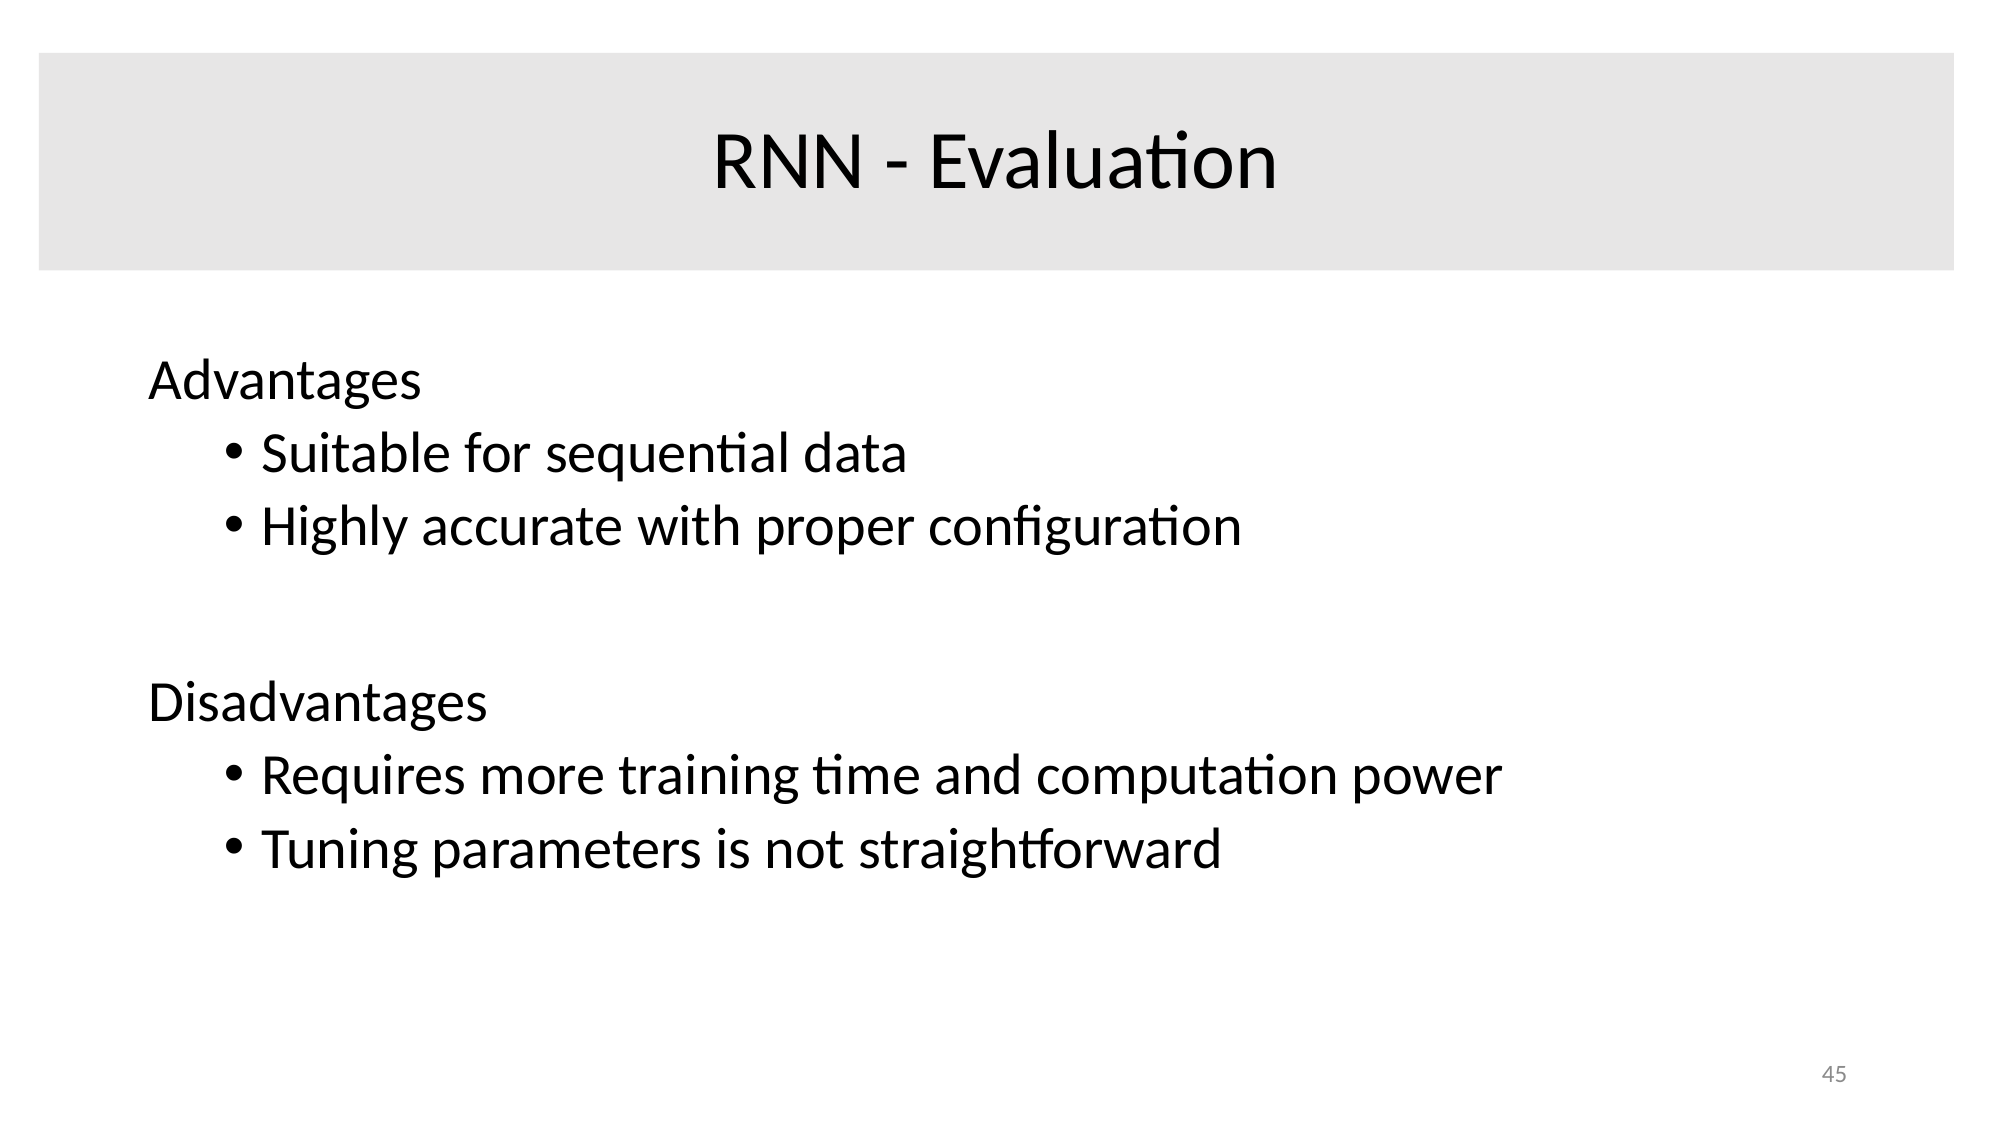

RNN - Evaluation
Advantages
Suitable for sequential data
Highly accurate with proper configuration

Disadvantages
Requires more training time and computation power
Tuning parameters is not straightforward
45